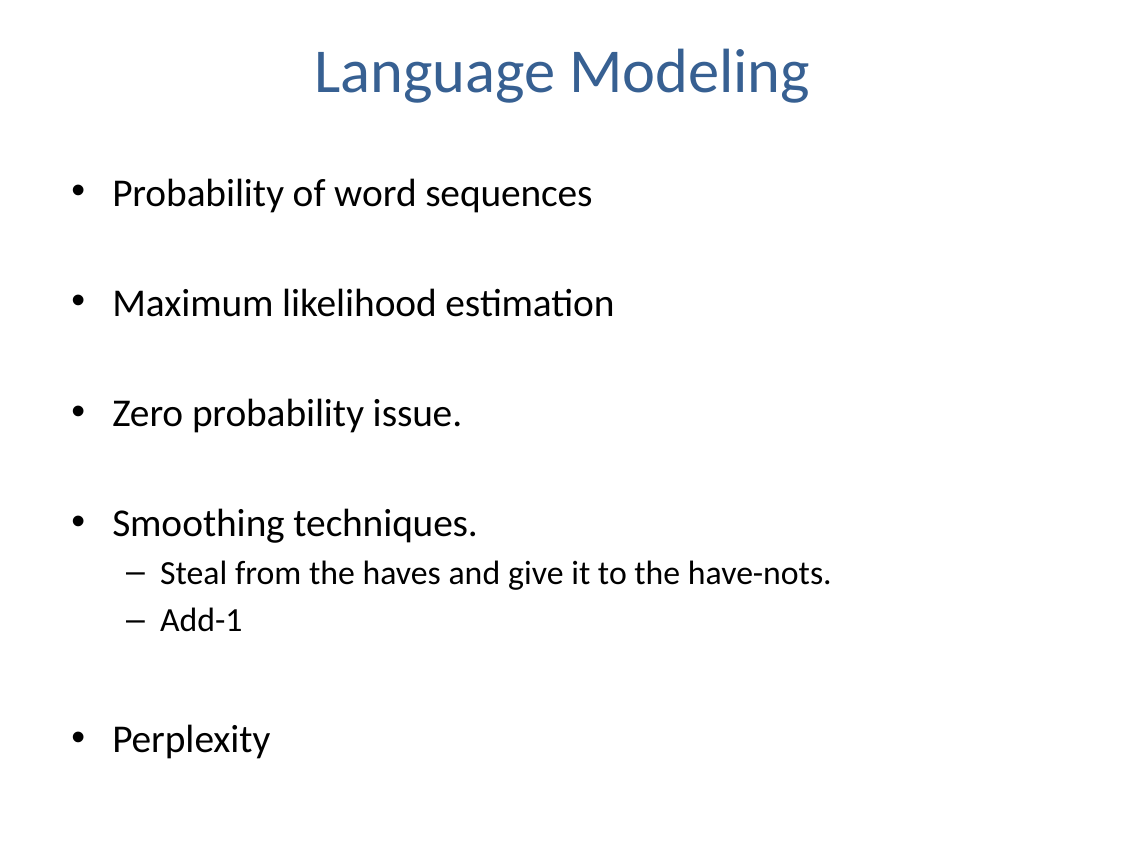

# Language Modeling
Probability of word sequences

Maximum likelihood estimation

Zero probability issue.

Smoothing techniques.
Steal from the haves and give it to the have-nots.
Add-1

Perplexity